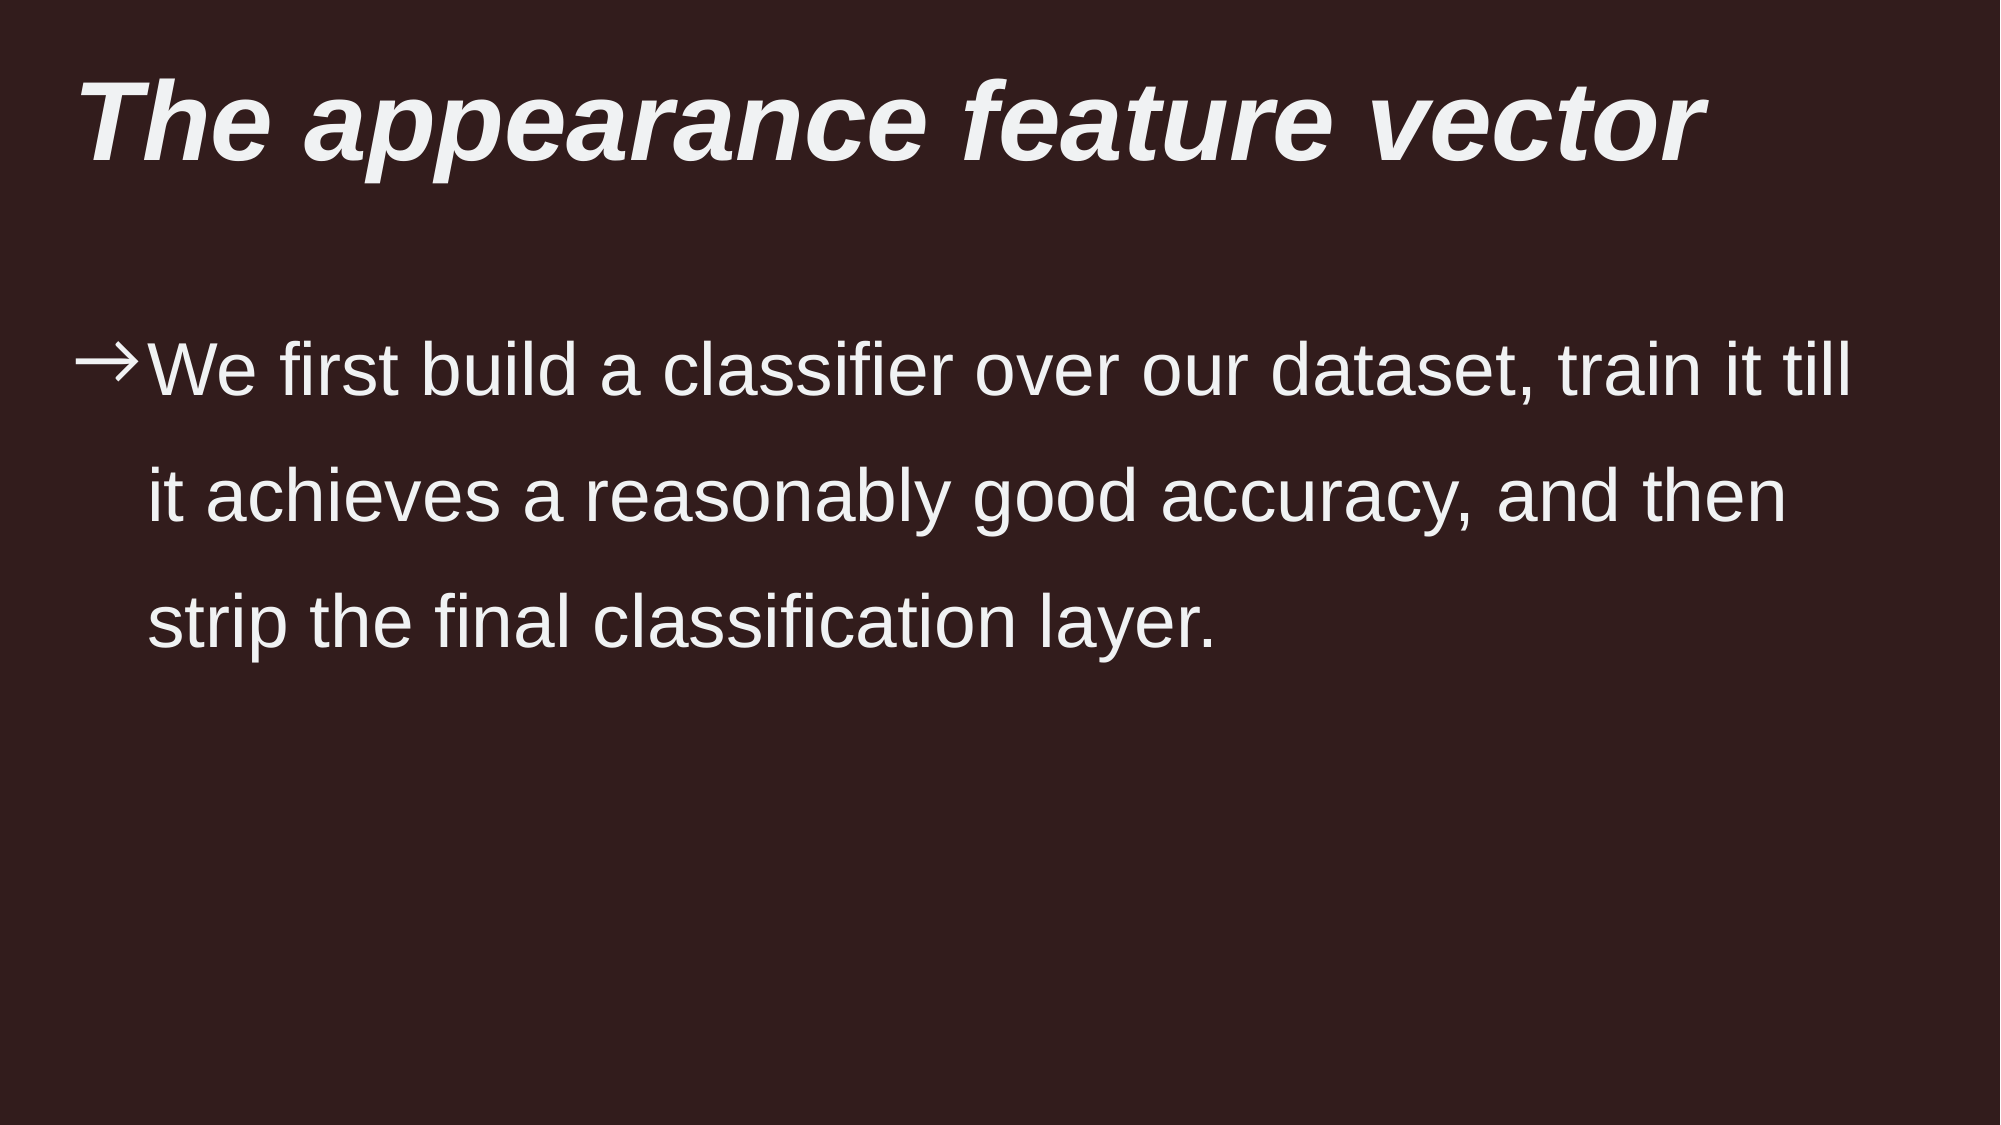

# The appearance feature vector
We first build a classifier over our dataset, train it till it achieves a reasonably good accuracy, and then strip the final classification layer.